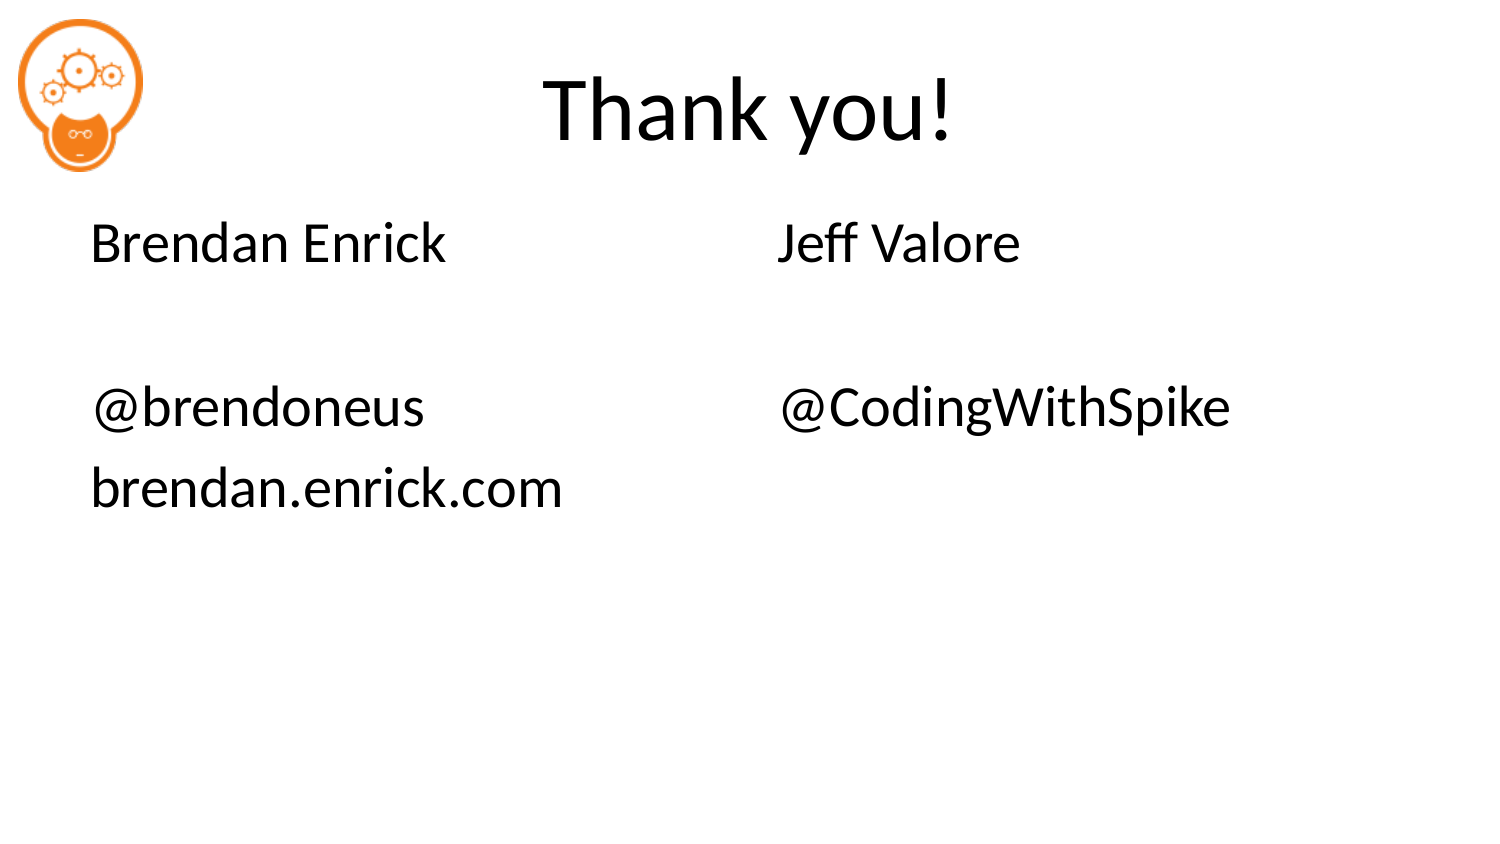

# Thank you!
Brendan Enrick

@brendoneus
brendan.enrick.com
Jeff Valore

@CodingWithSpike